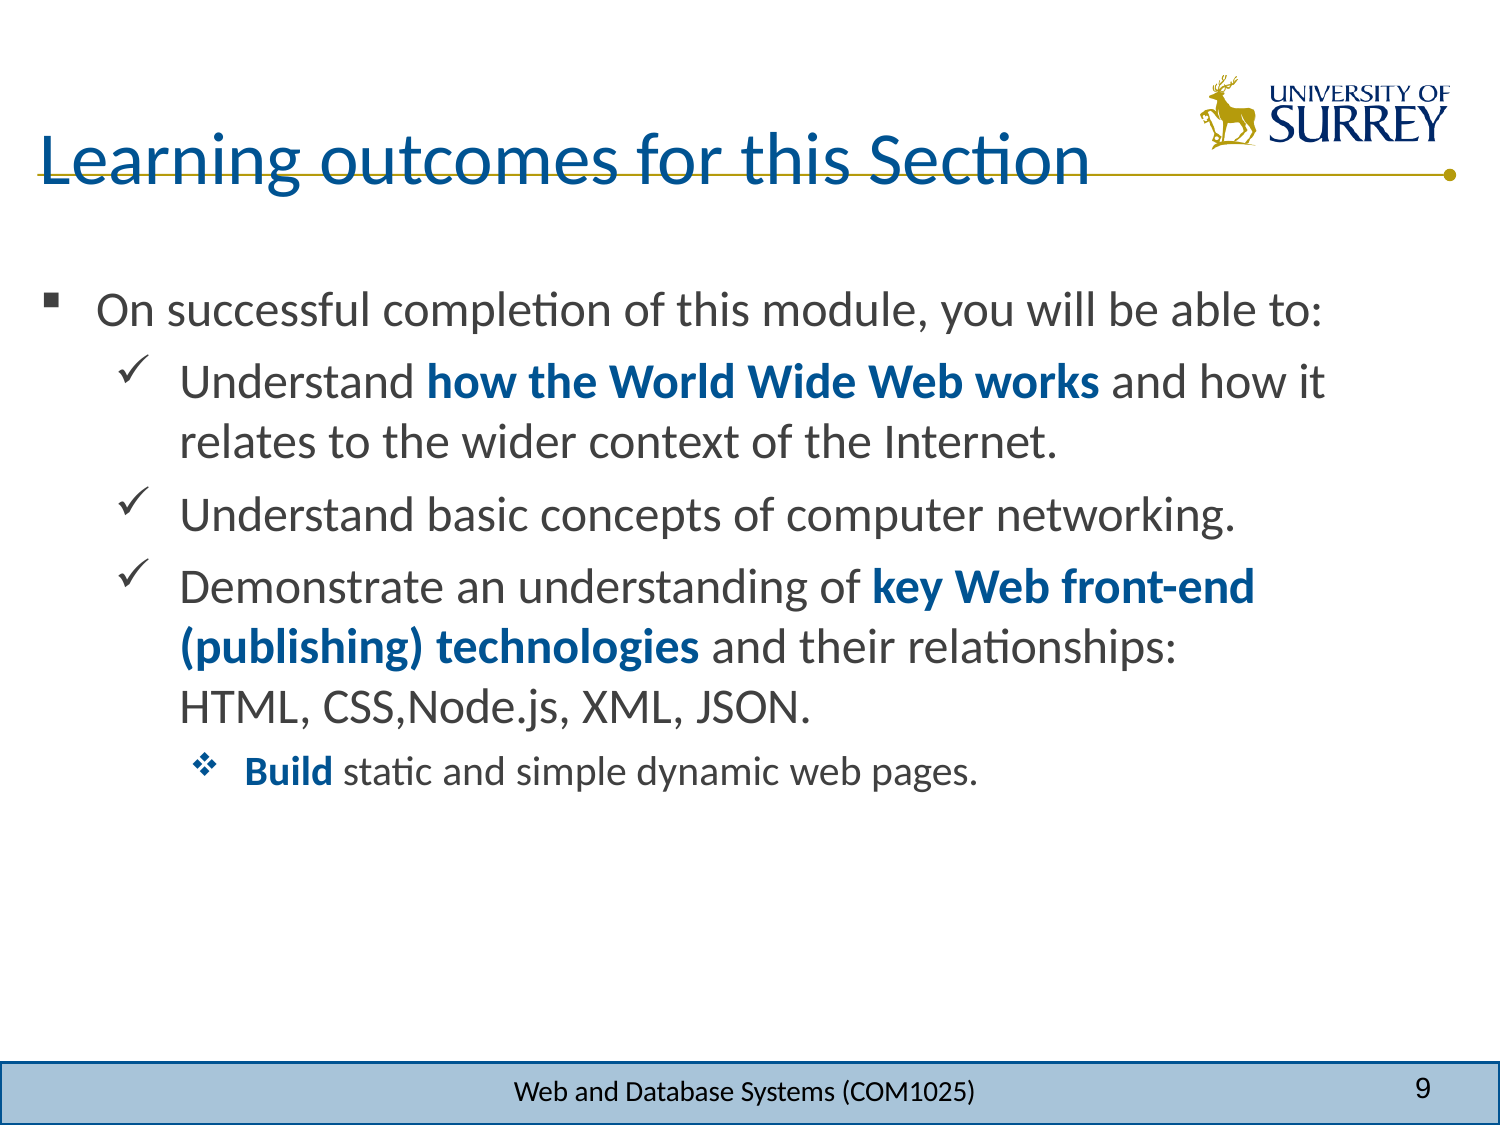

# Learning outcomes for this Section
On successful completion of this module, you will be able to:
Understand how the World Wide Web works and how it relates to the wider context of the Internet.
Understand basic concepts of computer networking.
Demonstrate an understanding of key Web front-end (publishing) technologies and their relationships:	HTML, CSS,Node.js, XML, JSON.
Build static and simple dynamic web pages.
9
Web and Database Systems (COM1025)